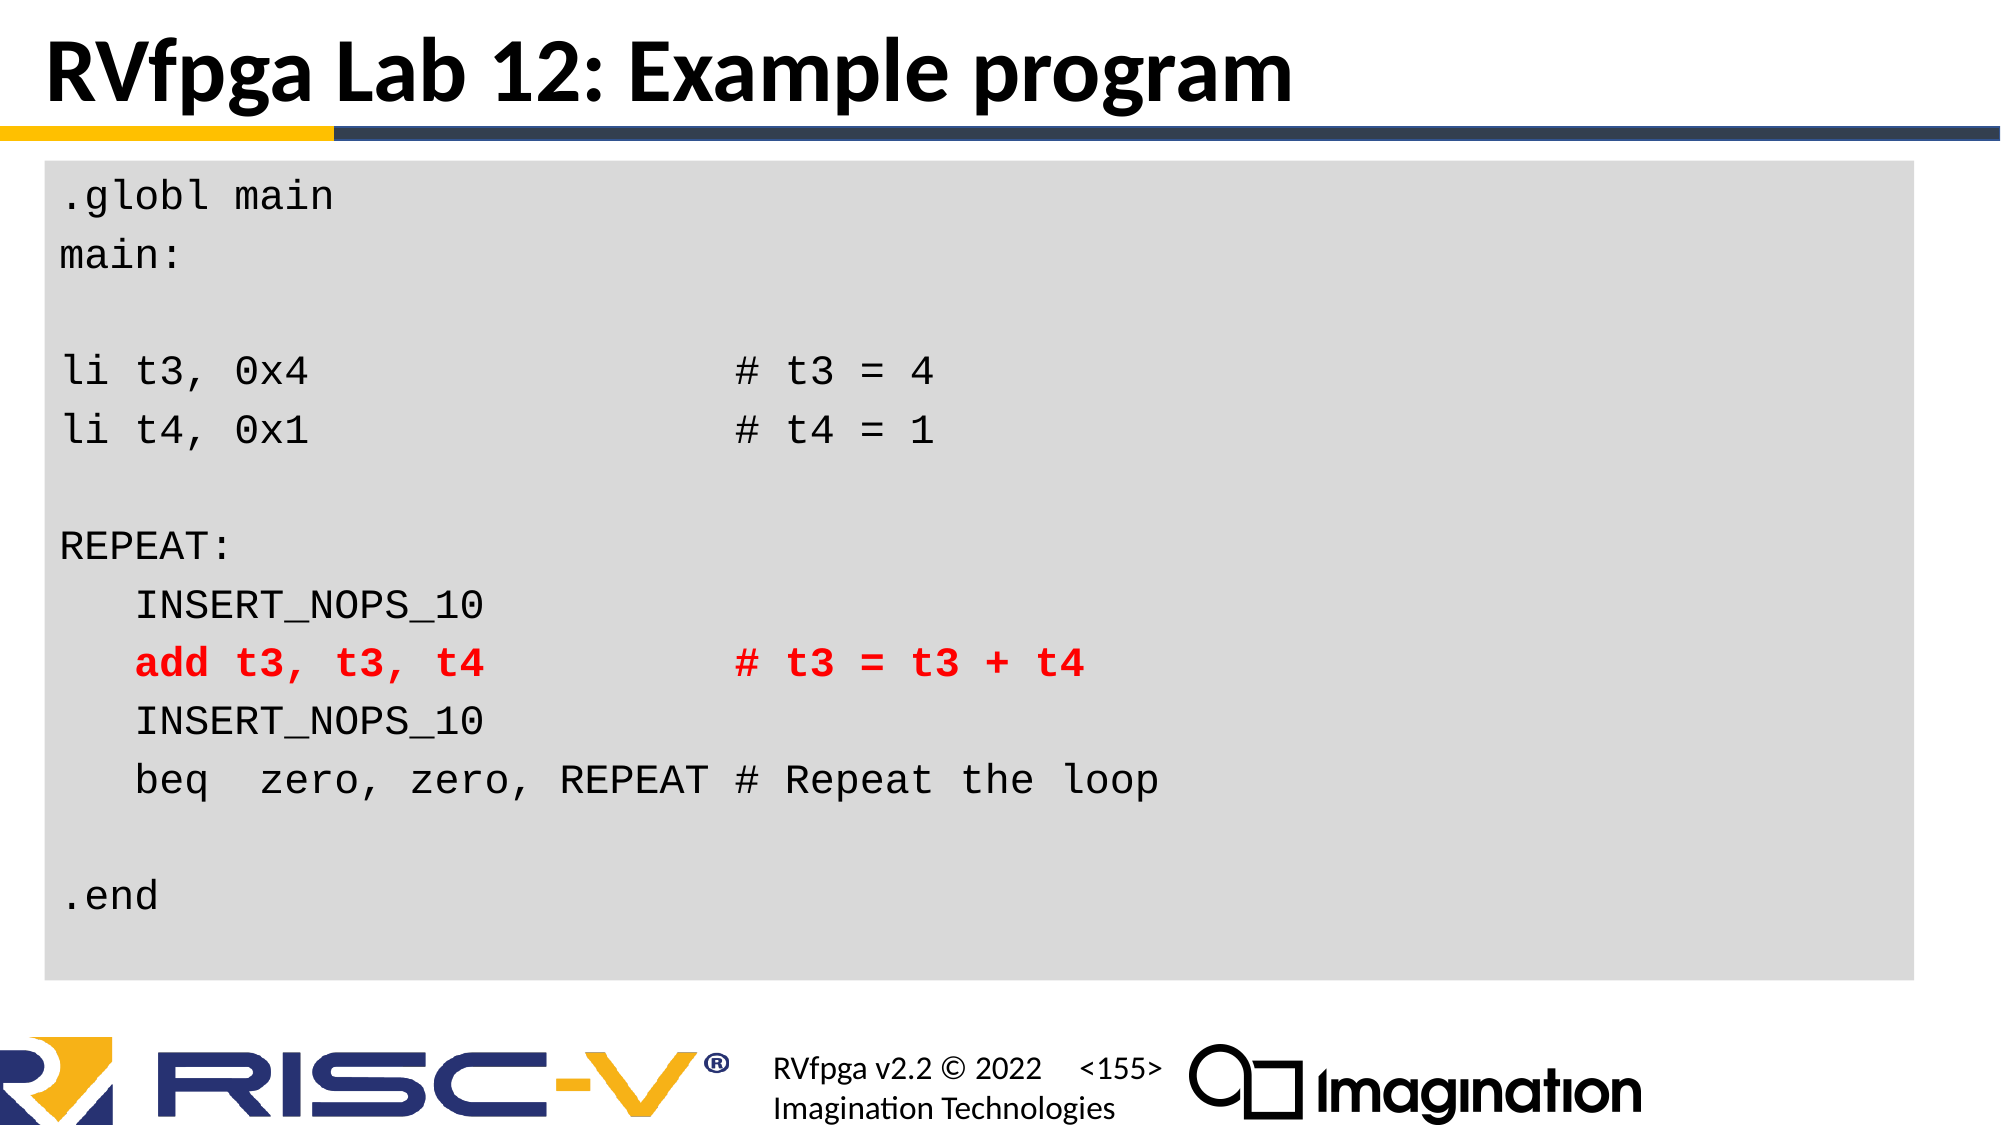

# RVfpga Lab 12: Example program
.globl main
main:

li t3, 0x4                 # t3 = 4
li t4, 0x1                 # t4 = 1

REPEAT:
   INSERT_NOPS_10
   add t3, t3, t4          # t3 = t3 + t4
   INSERT_NOPS_10
   beq  zero, zero, REPEAT # Repeat the loop

.end